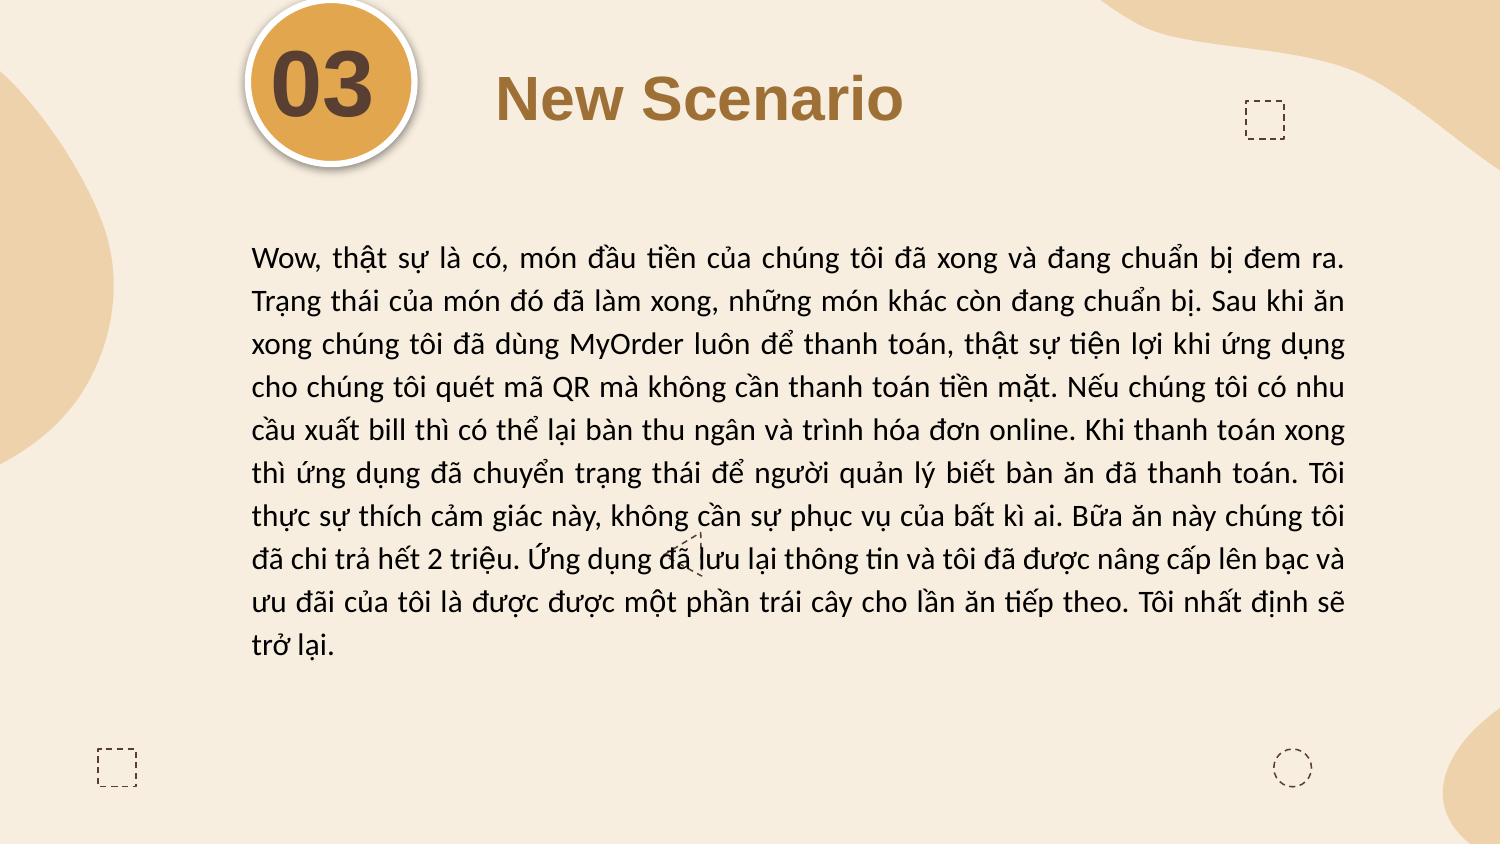

03
New Scenario
Wow, thật sự là có, món đầu tiền của chúng tôi đã xong và đang chuẩn bị đem ra. Trạng thái của món đó đã làm xong, những món khác còn đang chuẩn bị. Sau khi ăn xong chúng tôi đã dùng MyOrder luôn để thanh toán, thật sự tiện lợi khi ứng dụng cho chúng tôi quét mã QR mà không cần thanh toán tiền mặt. Nếu chúng tôi có nhu cầu xuất bill thì có thể lại bàn thu ngân và trình hóa đơn online. Khi thanh toán xong thì ứng dụng đã chuyển trạng thái để người quản lý biết bàn ăn đã thanh toán. Tôi thực sự thích cảm giác này, không cần sự phục vụ của bất kì ai. Bữa ăn này chúng tôi đã chi trả hết 2 triệu. Ứng dụng đã lưu lại thông tin và tôi đã được nâng cấp lên bạc và ưu đãi của tôi là được được một phần trái cây cho lần ăn tiếp theo. Tôi nhất định sẽ trở lại.